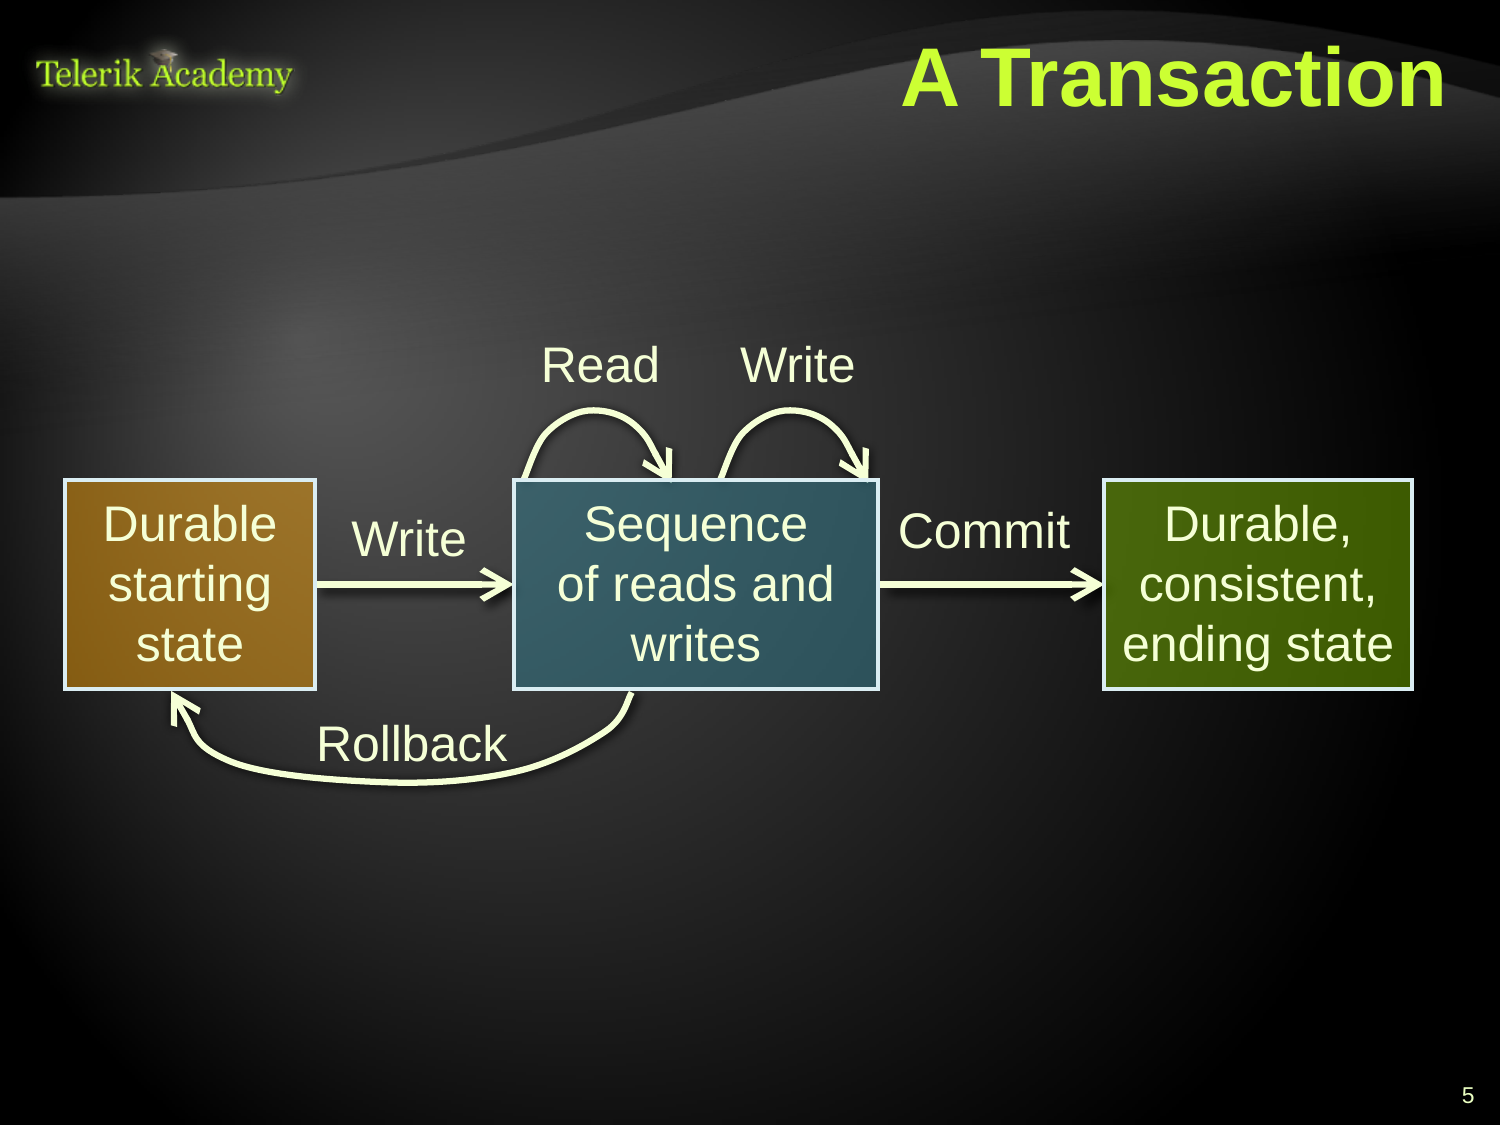

# A Transaction
Read
Write

Durable starting state
Sequence
of reads and writes
Durable,
consistent,
ending state
Commit
Write

Rollback
5